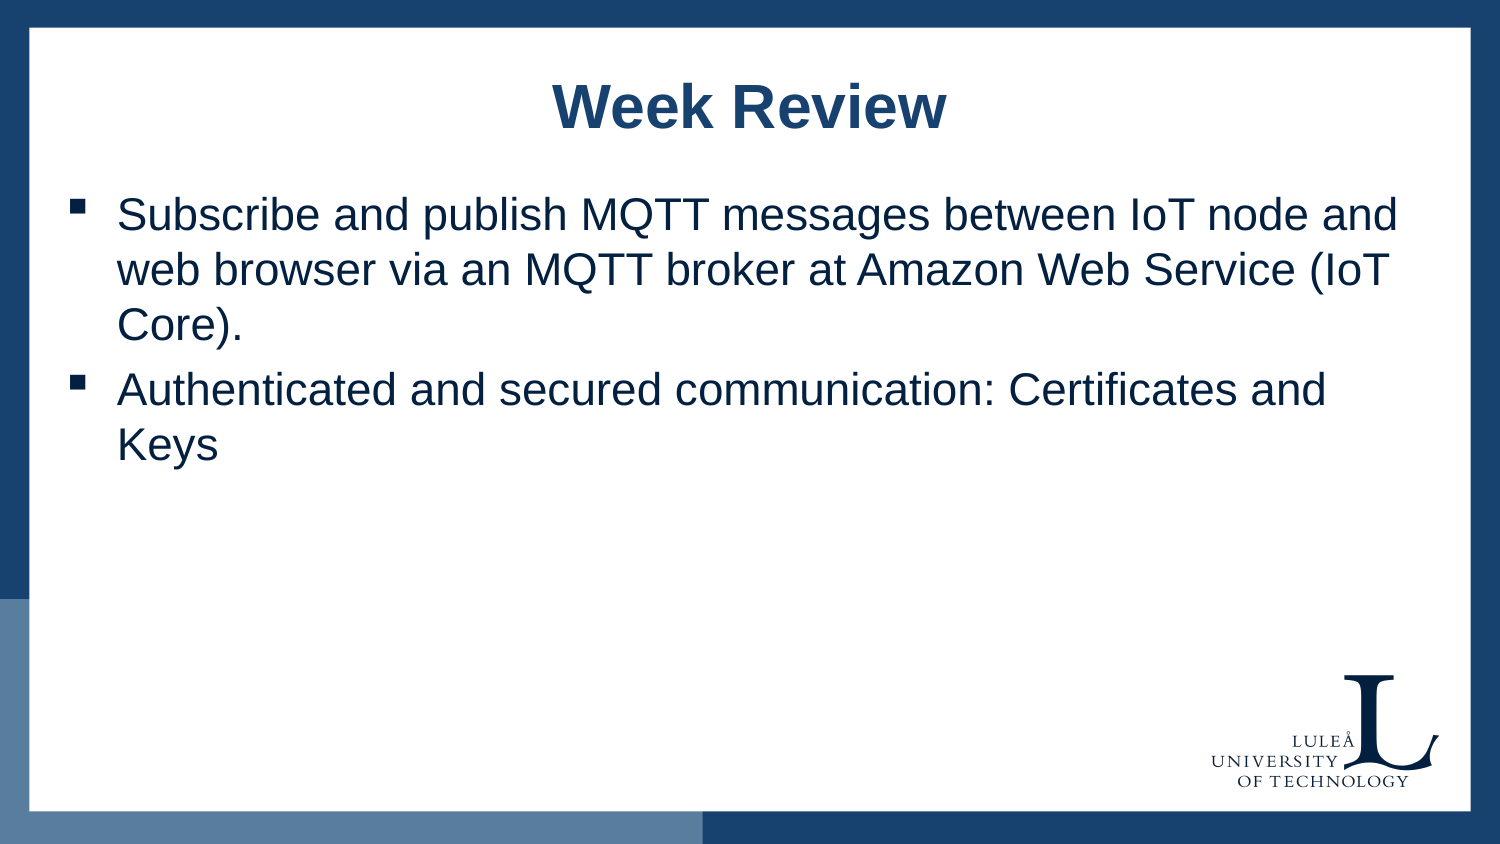

# Week Review
Subscribe and publish MQTT messages between IoT node and web browser via an MQTT broker at Amazon Web Service (IoT Core).
Authenticated and secured communication: Certificates and Keys
2